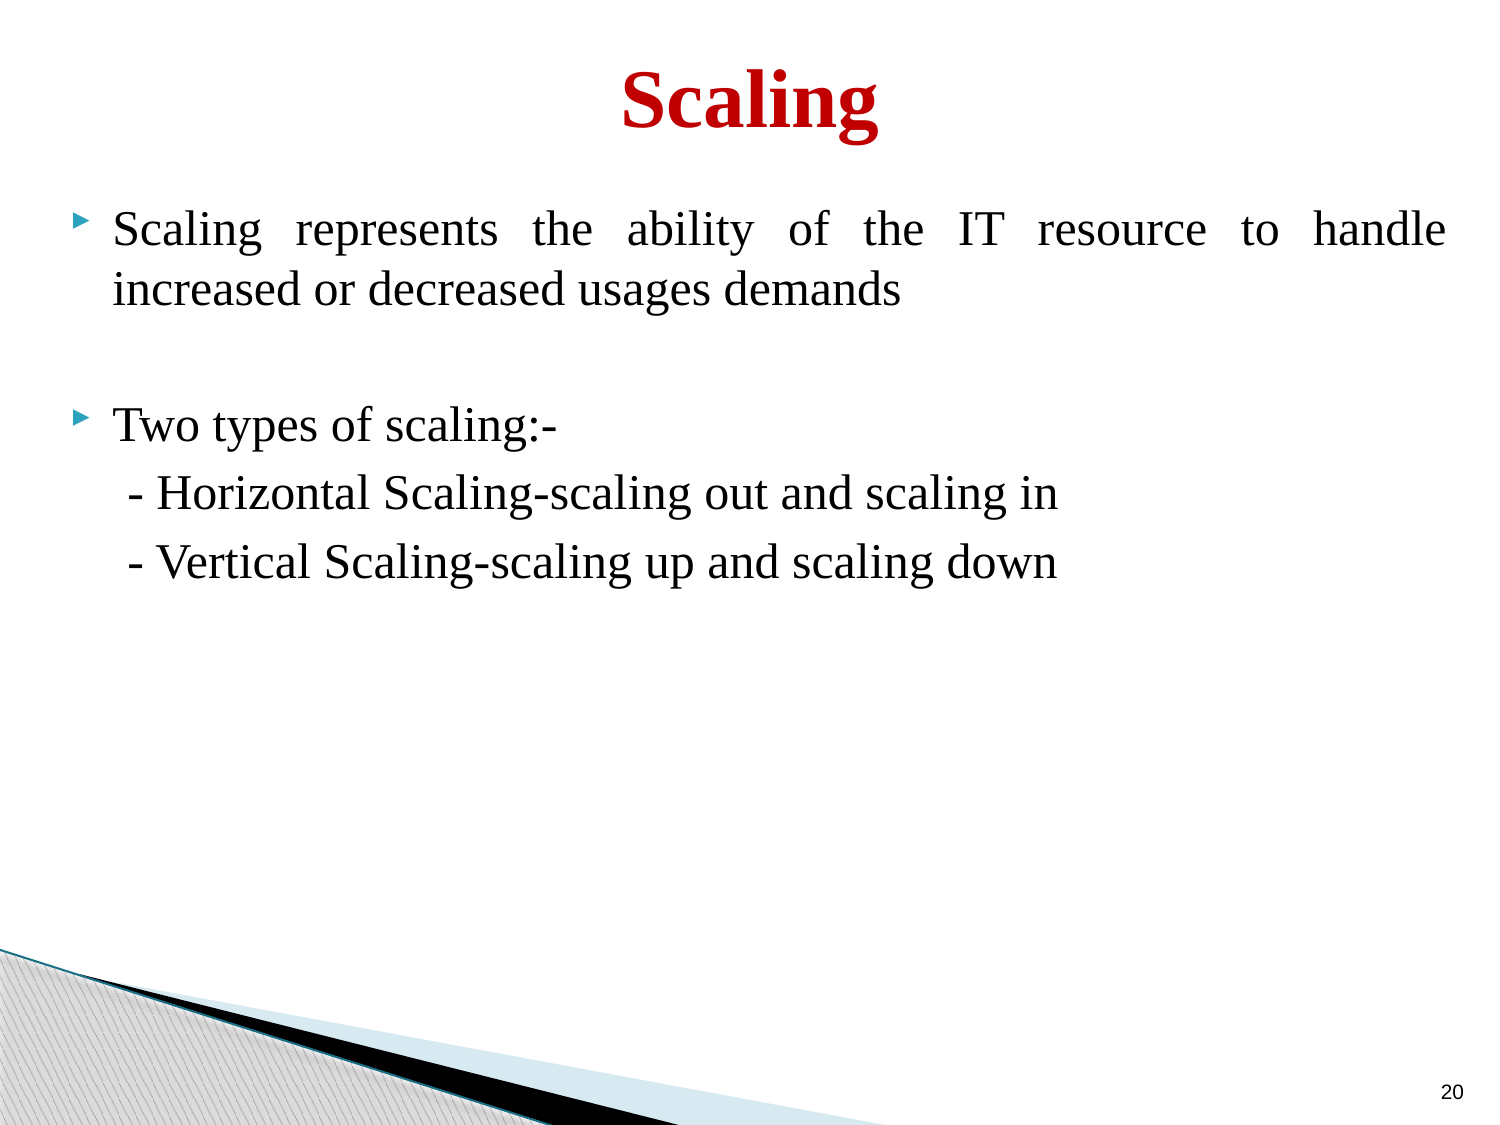

# Scaling
Scaling represents the ability of the IT resource to handle increased or decreased usages demands

Two types of scaling:-
      - Horizontal Scaling-scaling out and scaling in
      - Vertical Scaling-scaling up and scaling down
20